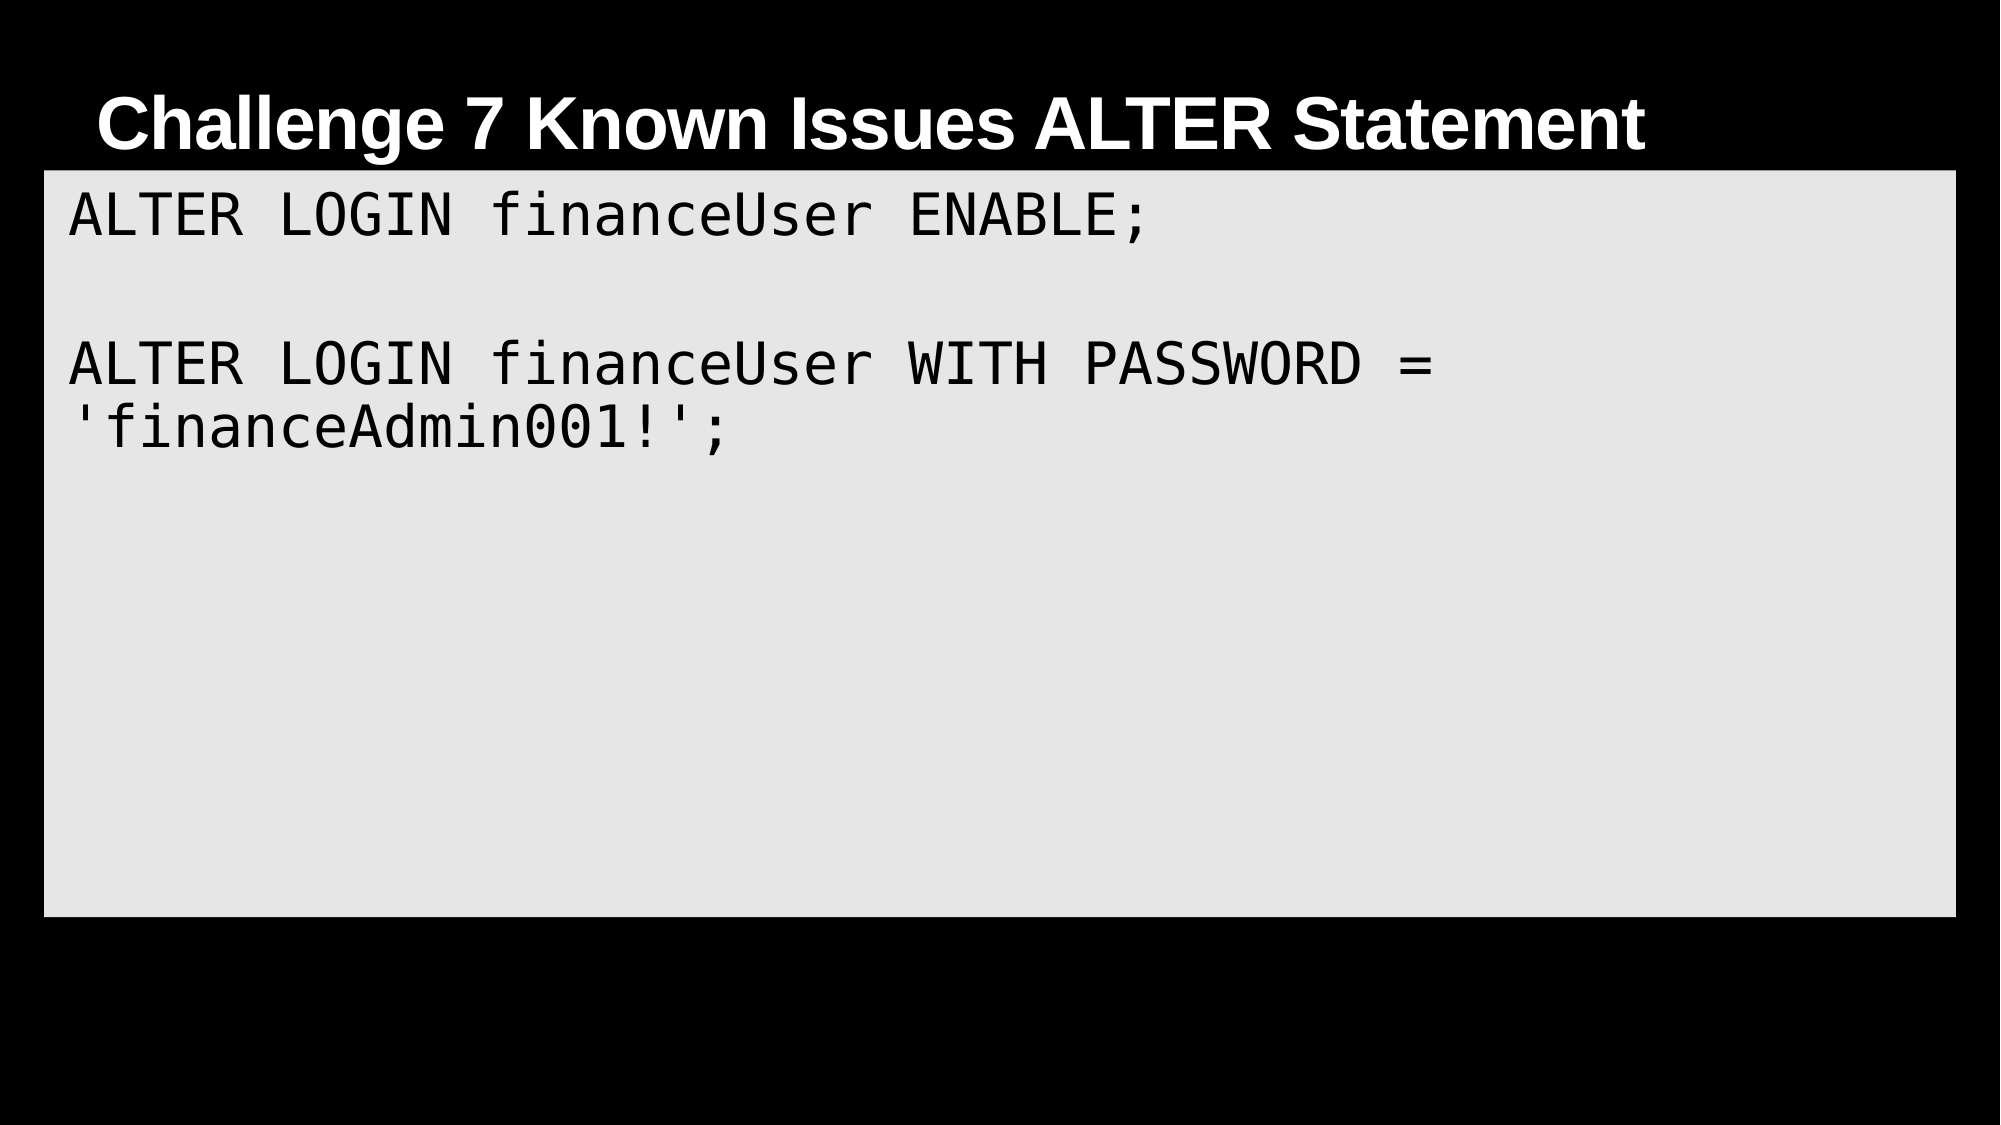

# Challenge 7 Known Issues ALTER Statement
ALTER LOGIN financeUser ENABLE;

ALTER LOGIN financeUser WITH PASSWORD = 'financeAdmin001!';